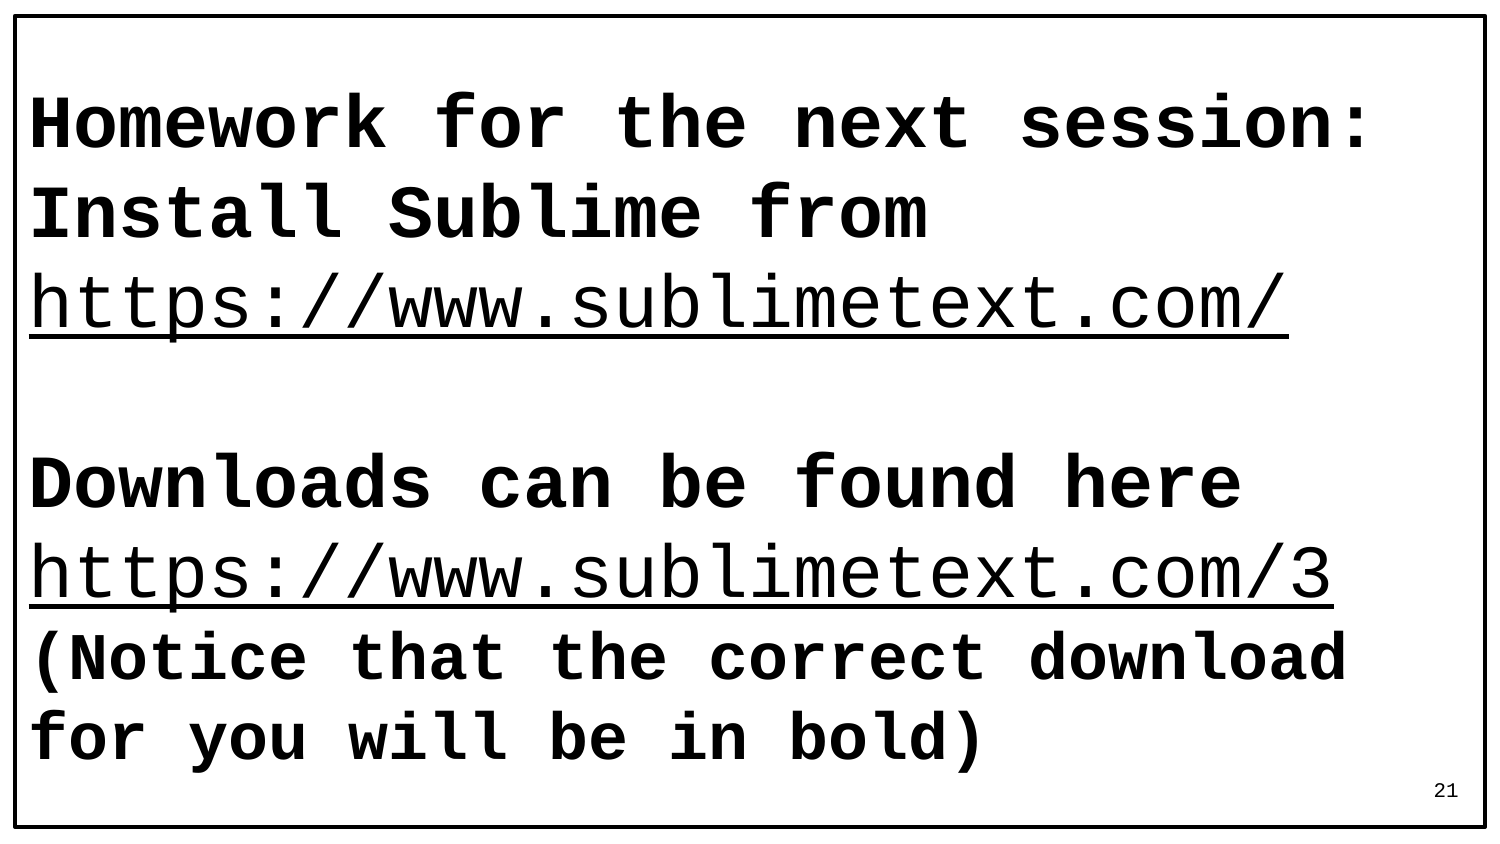

Homework for the next session:
Install Sublime from https://www.sublimetext.com/

Downloads can be found here
https://www.sublimetext.com/3
(Notice that the correct download for you will be in bold)
21